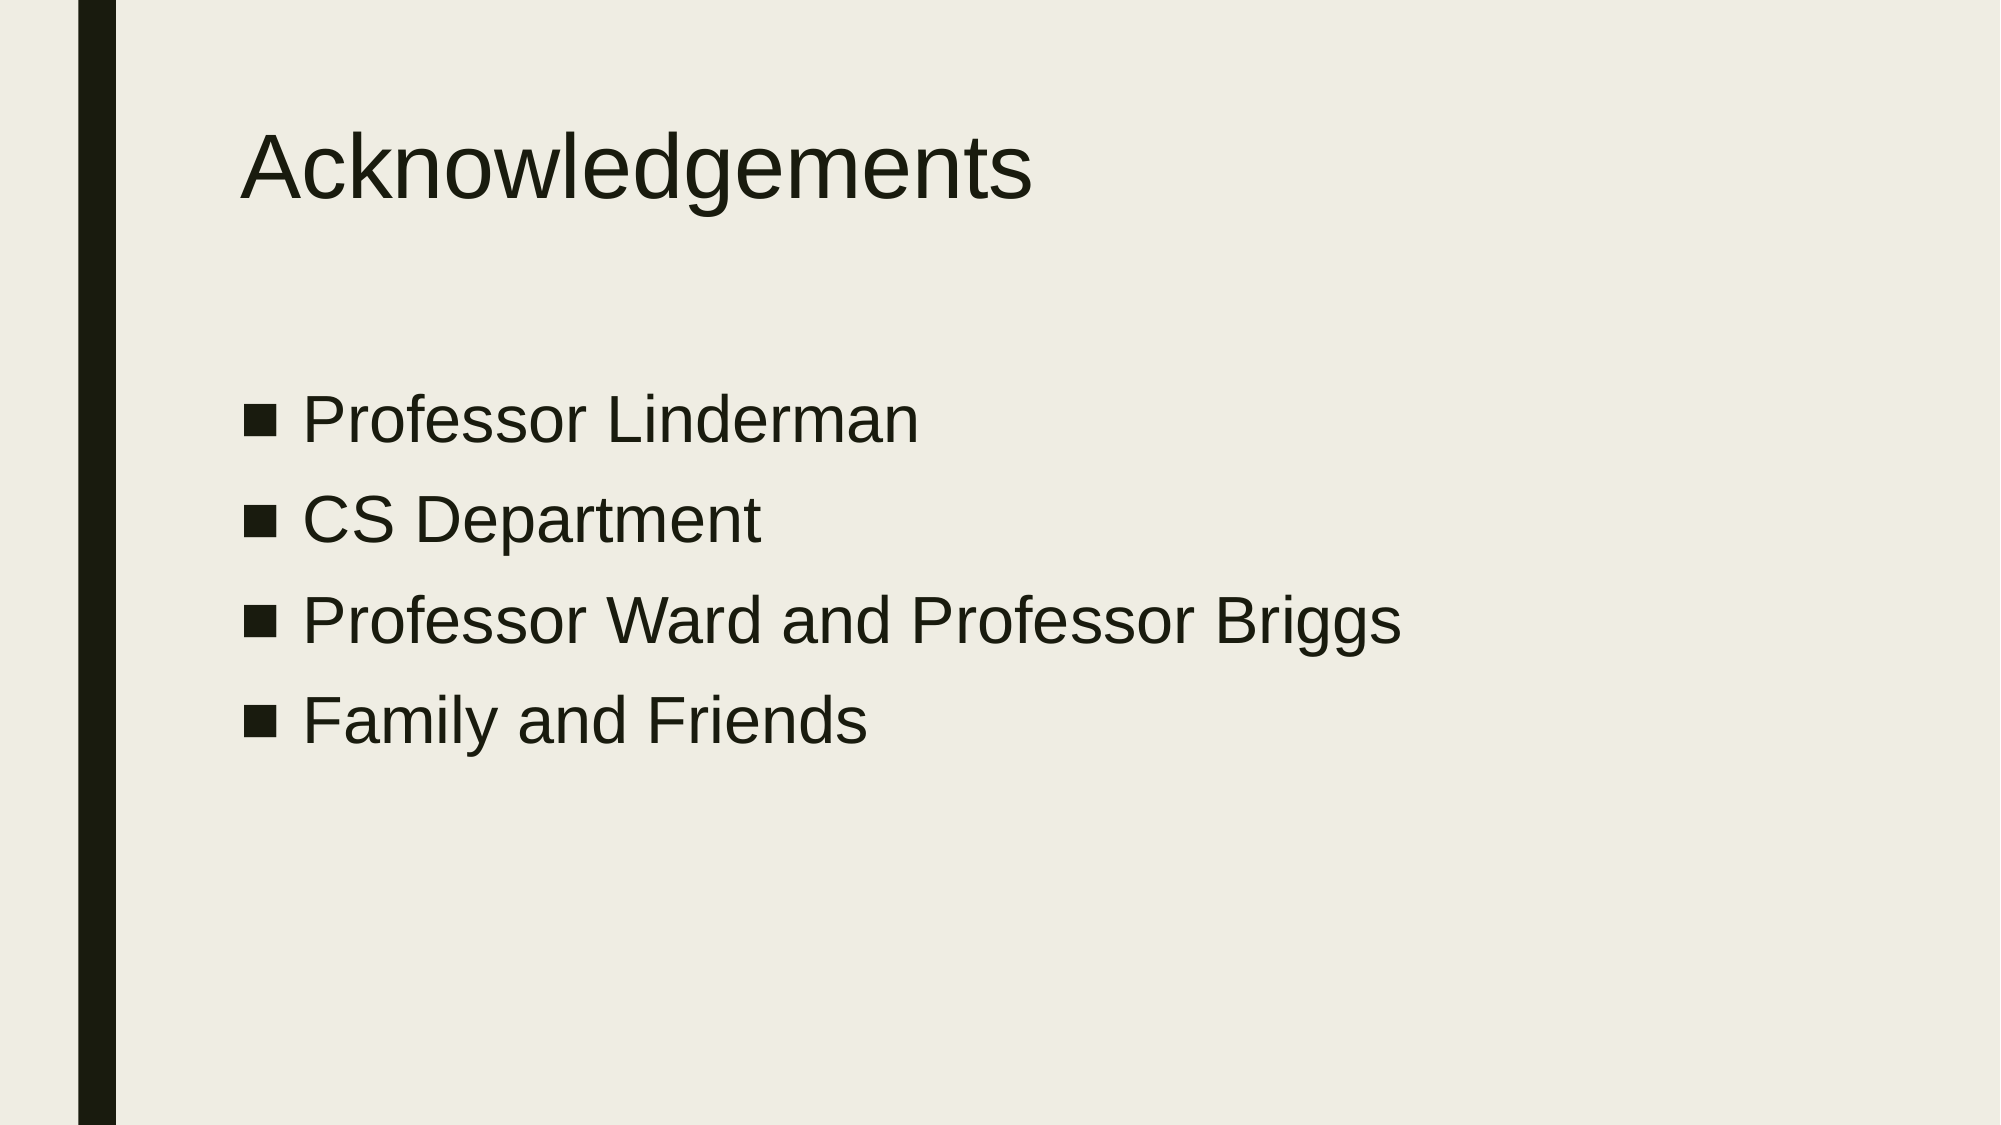

# Acknowledgements
Professor Linderman
CS Department
Professor Ward and Professor Briggs
Family and Friends